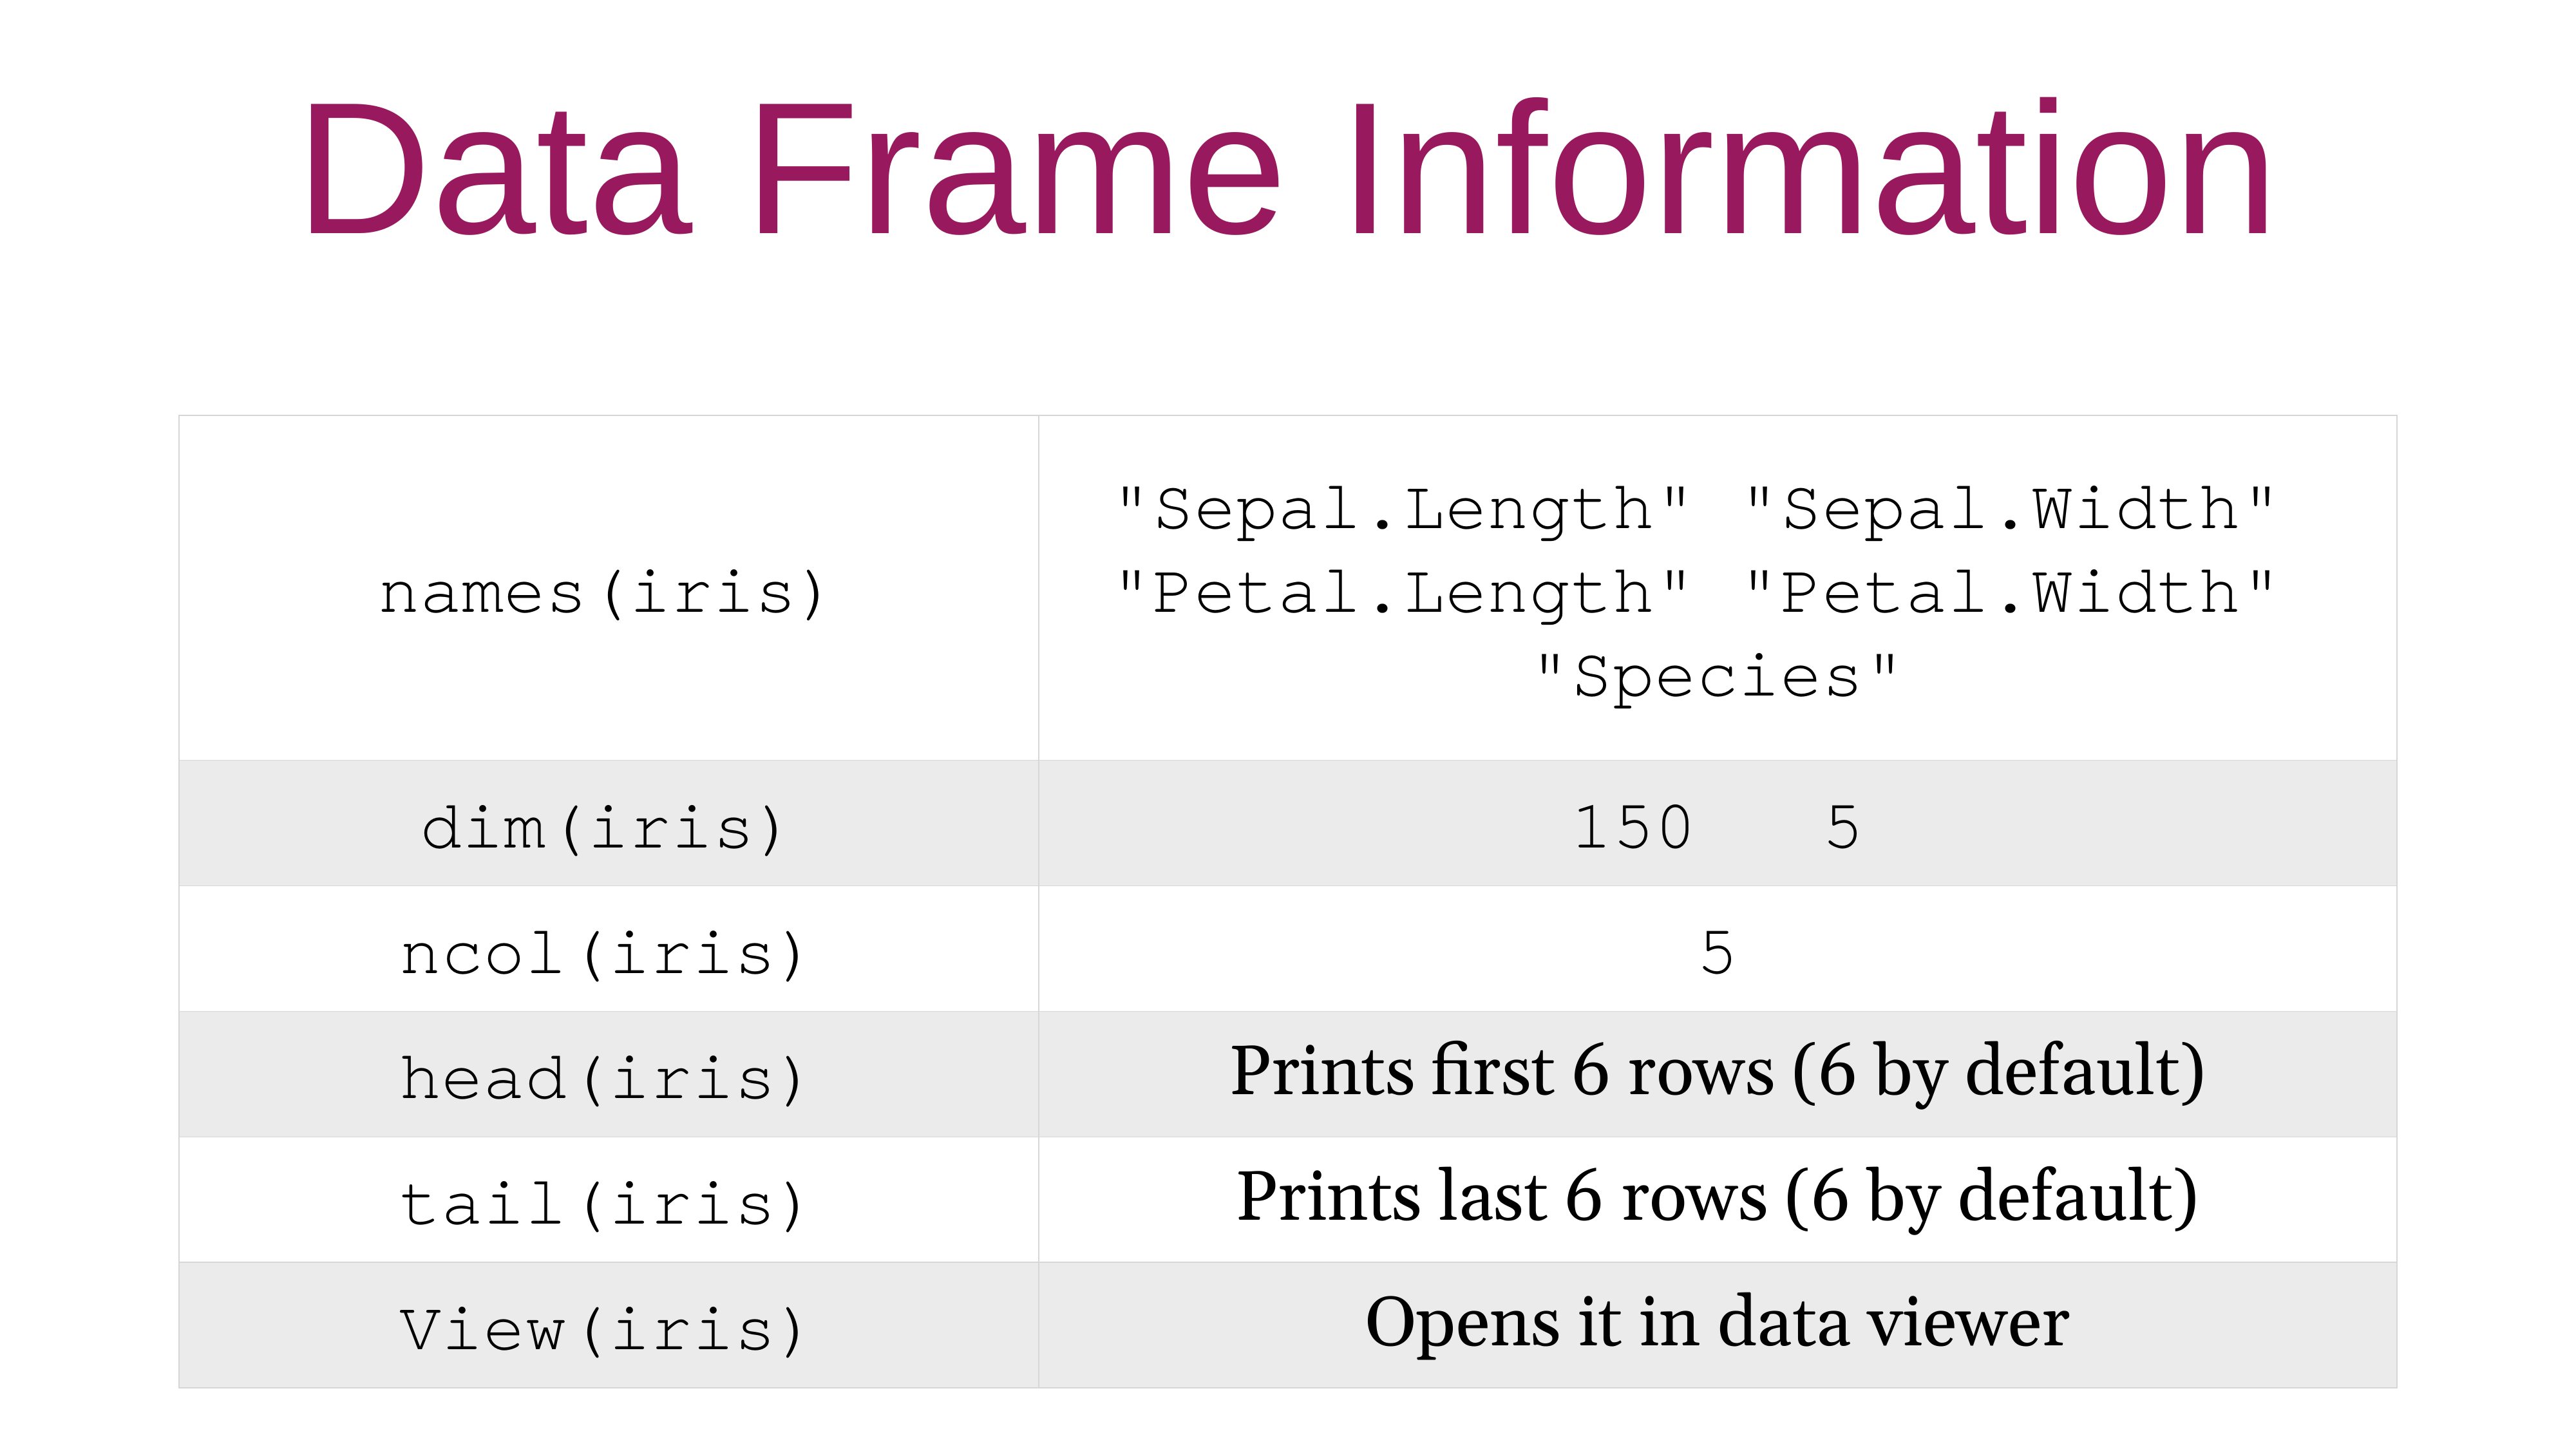

Data Frame Information
| names(iris) | "Sepal.Length" "Sepal.Width" "Petal.Length" "Petal.Width" "Species" |
| --- | --- |
| dim(iris) | 150 5 |
| ncol(iris) | 5 |
| head(iris) | Prints first 6 rows (6 by default) |
| tail(iris) | Prints last 6 rows (6 by default) |
| View(iris) | Opens it in data viewer |